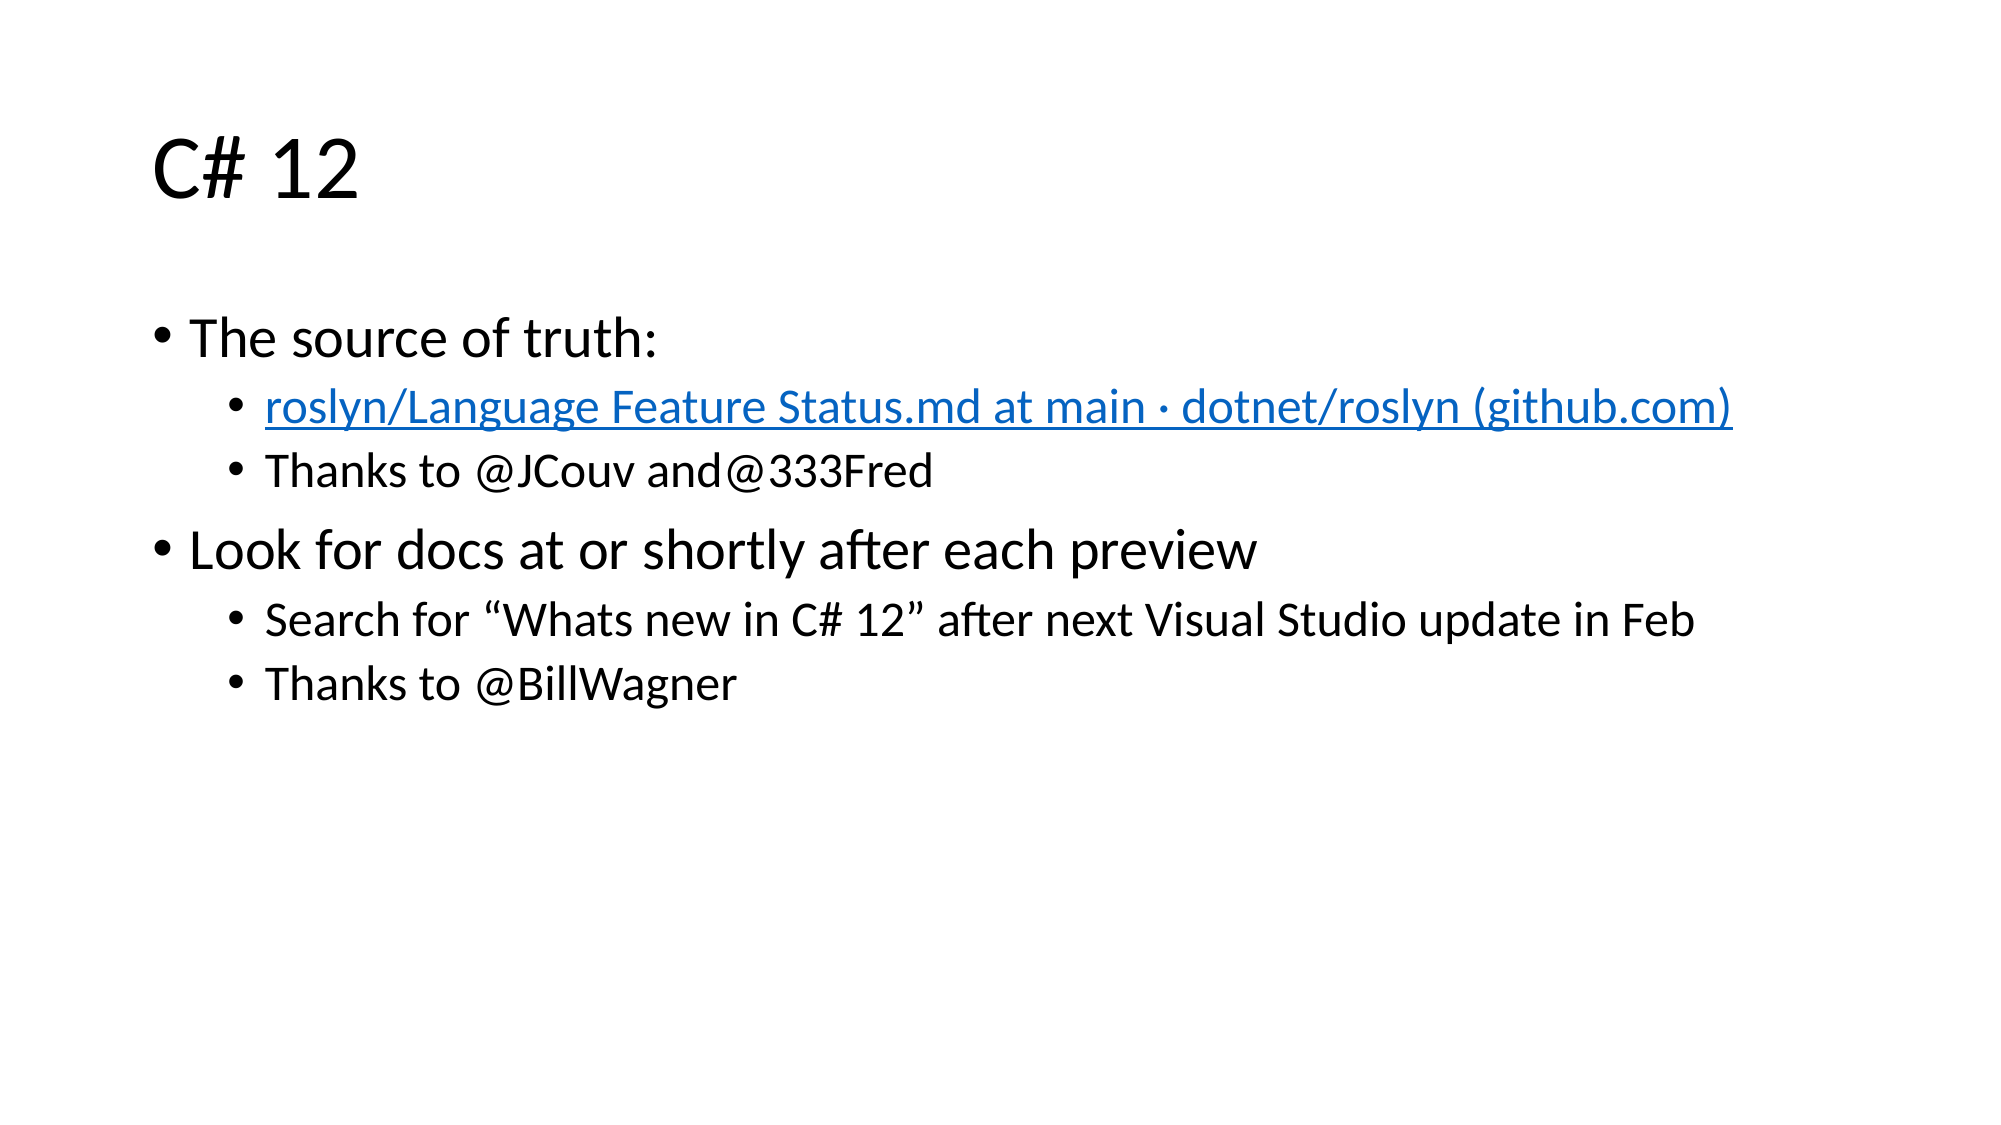

# C# 12
The source of truth:
roslyn/Language Feature Status.md at main · dotnet/roslyn (github.com)
Thanks to @JCouv and@333Fred
Look for docs at or shortly after each preview
Search for “Whats new in C# 12” after next Visual Studio update in Feb
Thanks to @BillWagner